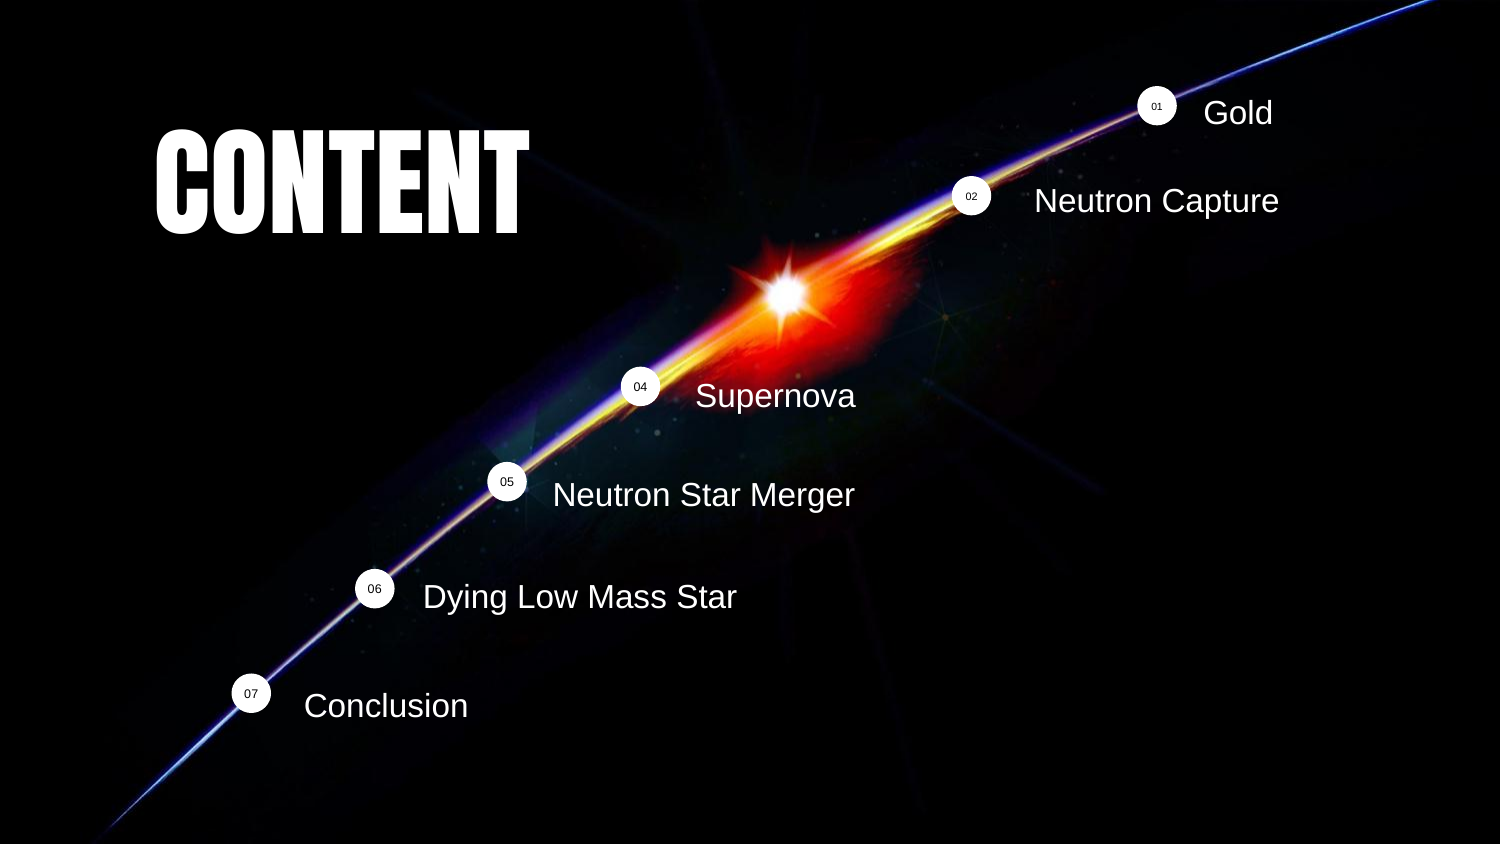

01
Gold
content
Please add the title here
CONTENT
Please add the title here
02
Neutron Capture
04
Supernova
05
Neutron Star Merger
06
Dying Low Mass Star
07
Conclusion